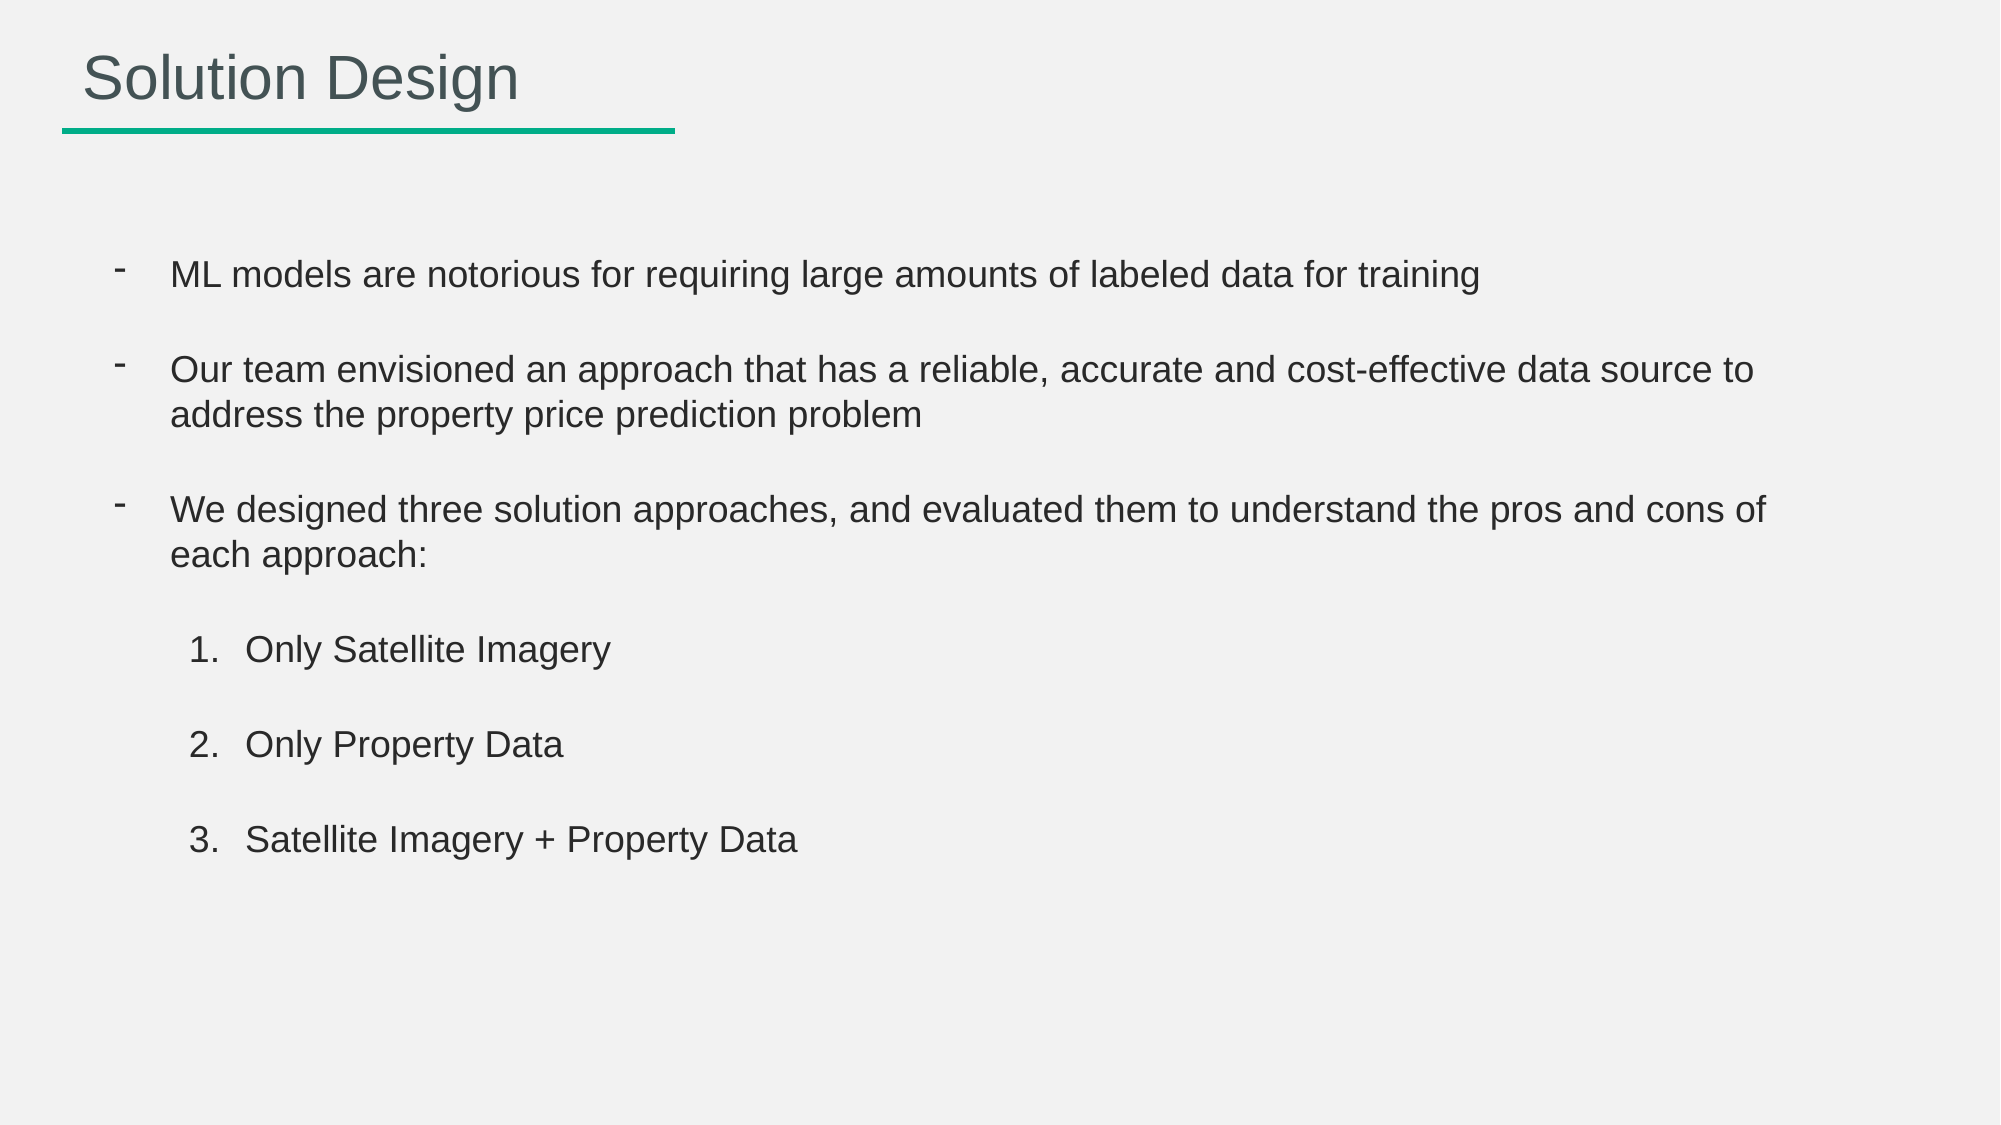

# Solution Design
ML models are notorious for requiring large amounts of labeled data for training
Our team envisioned an approach that has a reliable, accurate and cost-effective data source to address the property price prediction problem
We designed three solution approaches, and evaluated them to understand the pros and cons of each approach:
Only Satellite Imagery
Only Property Data
Satellite Imagery + Property Data